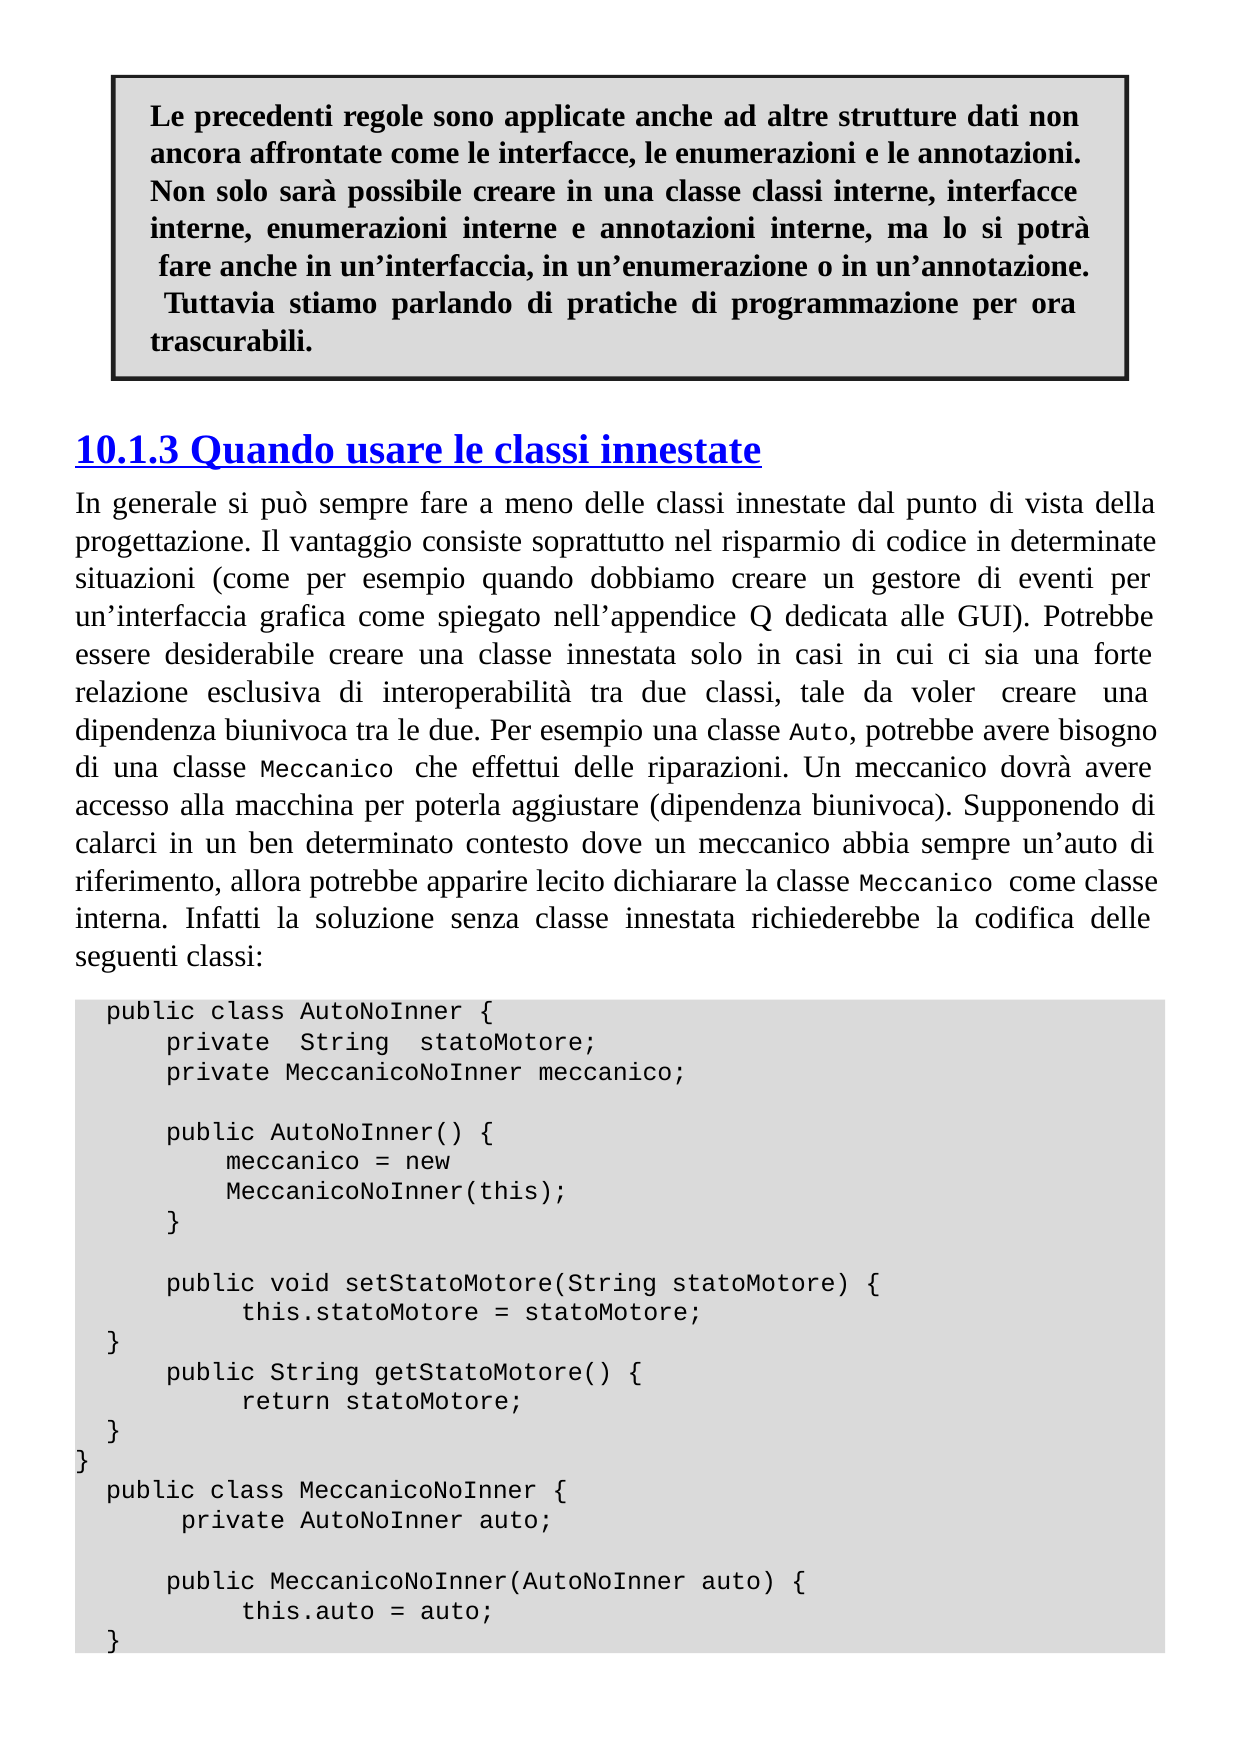

Le precedenti regole sono applicate anche ad altre strutture dati non  ancora affrontate come le interfacce, le enumerazioni e le annotazioni.  Non solo sarà possibile creare in una classe classi interne, interfacce  interne, enumerazioni interne e annotazioni interne, ma lo si potrà  fare anche in un’interfaccia, in un’enumerazione o in un’annotazione.  Tuttavia stiamo parlando di pratiche di programmazione per ora  trascurabili.

10.1.3 Quando usare le classi innestate
In generale si può sempre fare a meno delle classi innestate dal punto di vista della  progettazione. Il vantaggio consiste soprattutto nel risparmio di codice in determinate  situazioni (come per esempio quando dobbiamo creare un gestore di eventi per  un’interfaccia grafica come spiegato nell’appendice Q dedicata alle GUI). Potrebbe  essere desiderabile creare una classe innestata solo in casi in cui ci sia una forte  relazione esclusiva di interoperabilità tra due classi, tale da voler creare una  dipendenza biunivoca tra le due. Per esempio una classe Auto, potrebbe avere bisogno  di una classe Meccanico che effettui delle riparazioni. Un meccanico dovrà avere  accesso alla macchina per poterla aggiustare (dipendenza biunivoca). Supponendo di  calarci in un ben determinato contesto dove un meccanico abbia sempre un’auto di  riferimento, allora potrebbe apparire lecito dichiarare la classe Meccanico come classe  interna. Infatti la soluzione senza classe innestata richiederebbe la codifica delle  seguenti classi:
public class AutoNoInner {
private String statoMotore;  private MeccanicoNoInner meccanico;

public AutoNoInner() {
meccanico = new MeccanicoNoInner(this);
}

public void setStatoMotore(String statoMotore) {  this.statoMotore = statoMotore;
}
public String getStatoMotore() {  return statoMotore;
}
}
public class MeccanicoNoInner {  private AutoNoInner auto;

public MeccanicoNoInner(AutoNoInner auto) {  this.auto = auto;
}